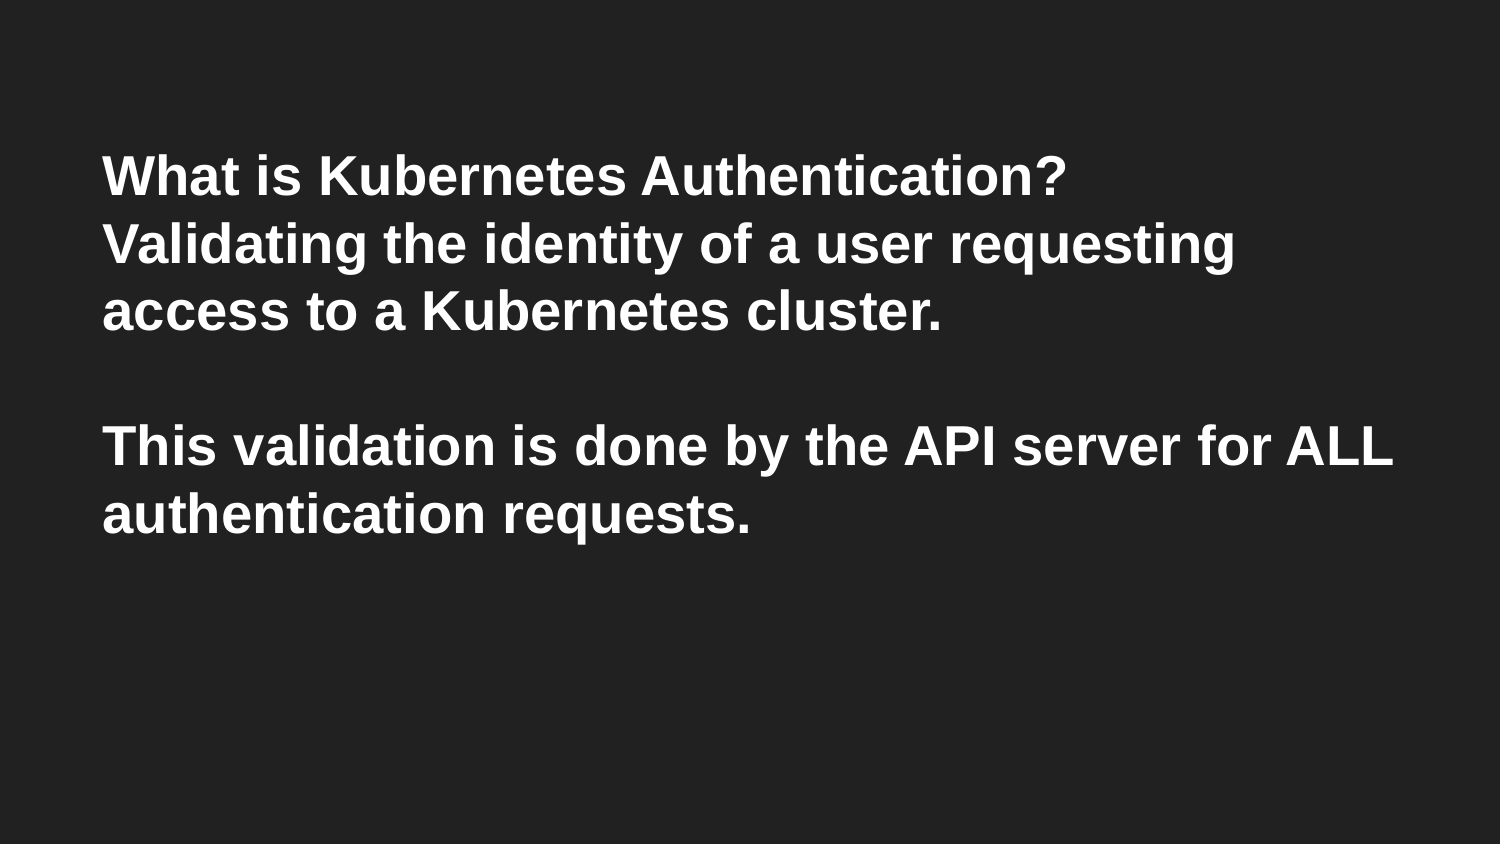

# What is Kubernetes Authentication?
Validating the identity of a user requesting access to a Kubernetes cluster.

This validation is done by the API server for ALL authentication requests.